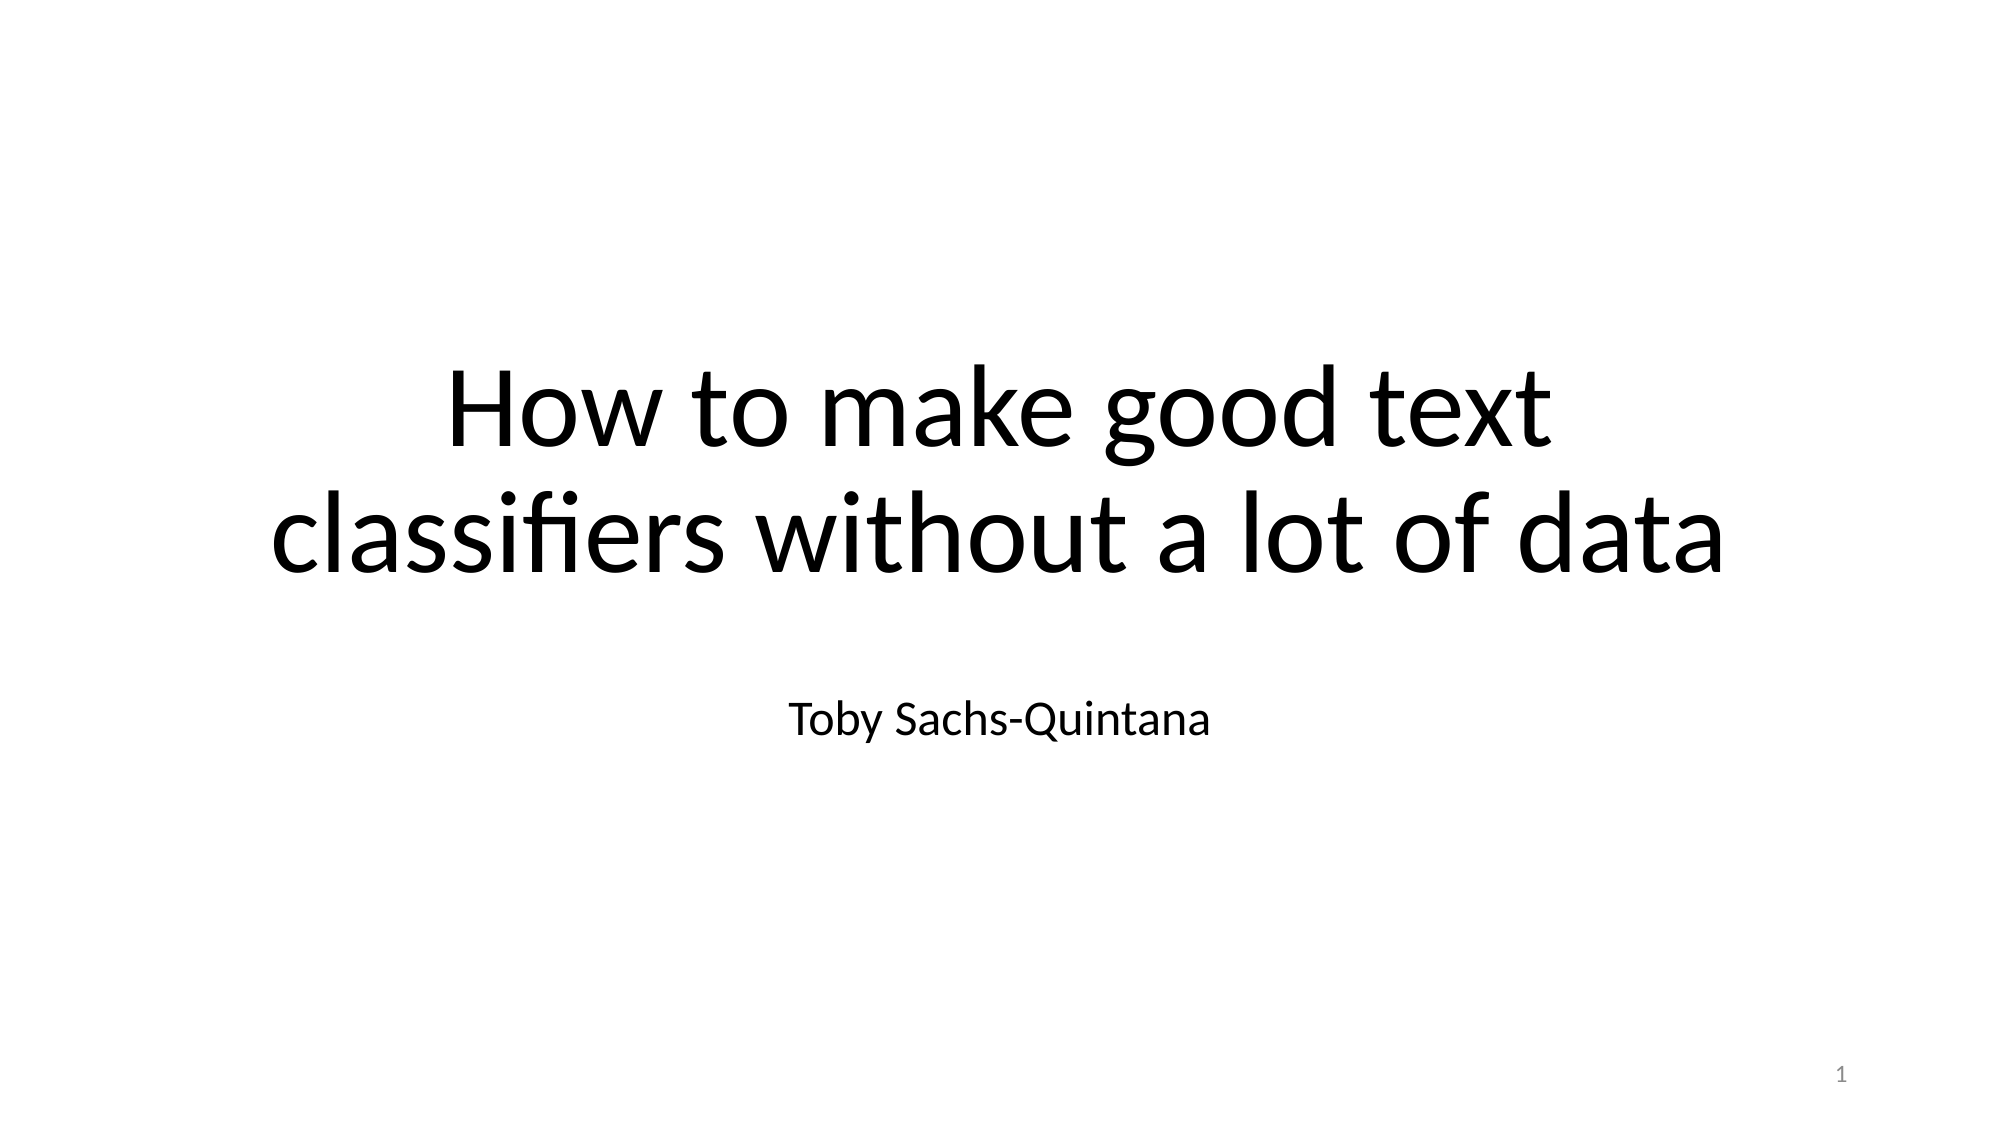

# How to make good text classifiers without a lot of data
Toby Sachs-Quintana

1